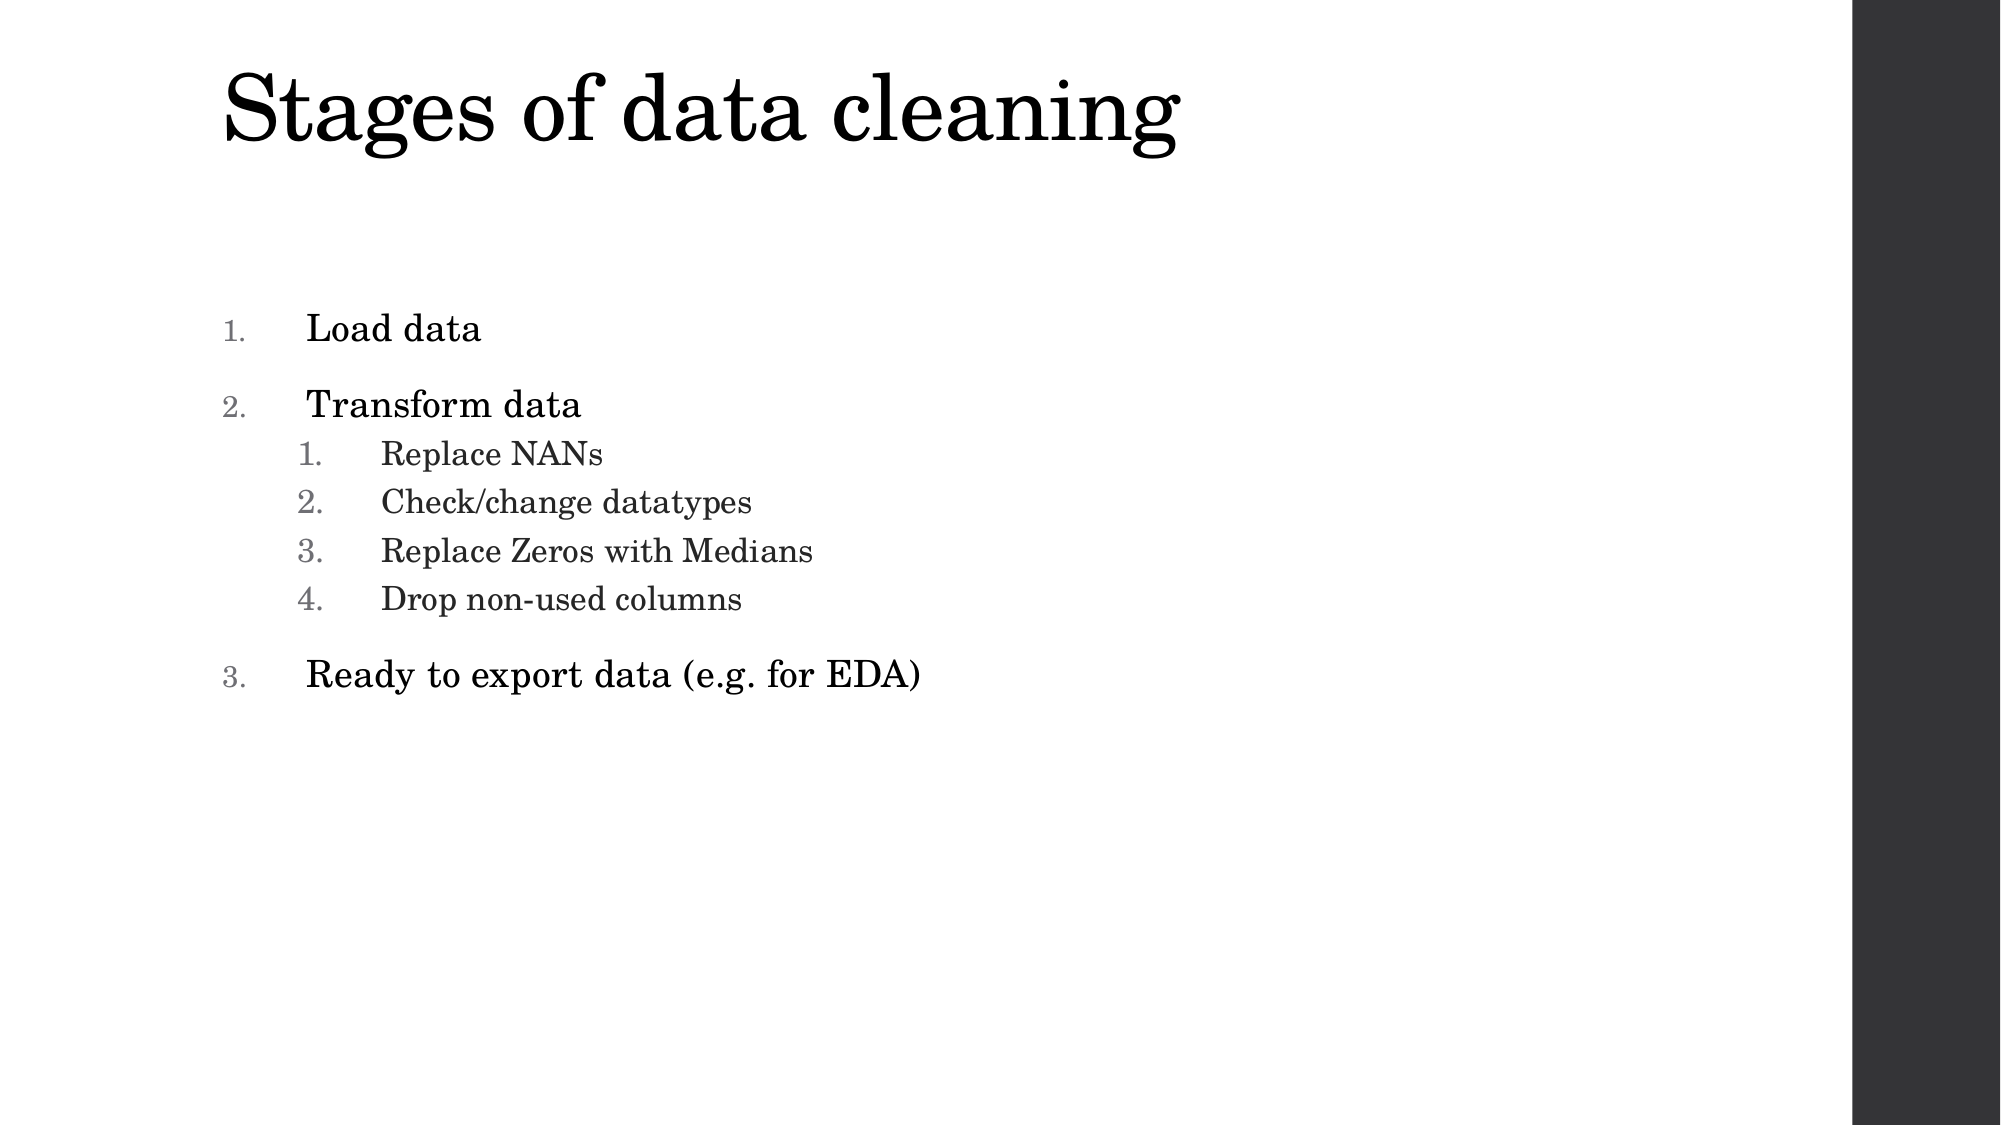

# Stages of data cleaning
Load data
Transform data
Replace NANs
Check/change datatypes
Replace Zeros with Medians
Drop non-used columns
Ready to export data (e.g. for EDA)